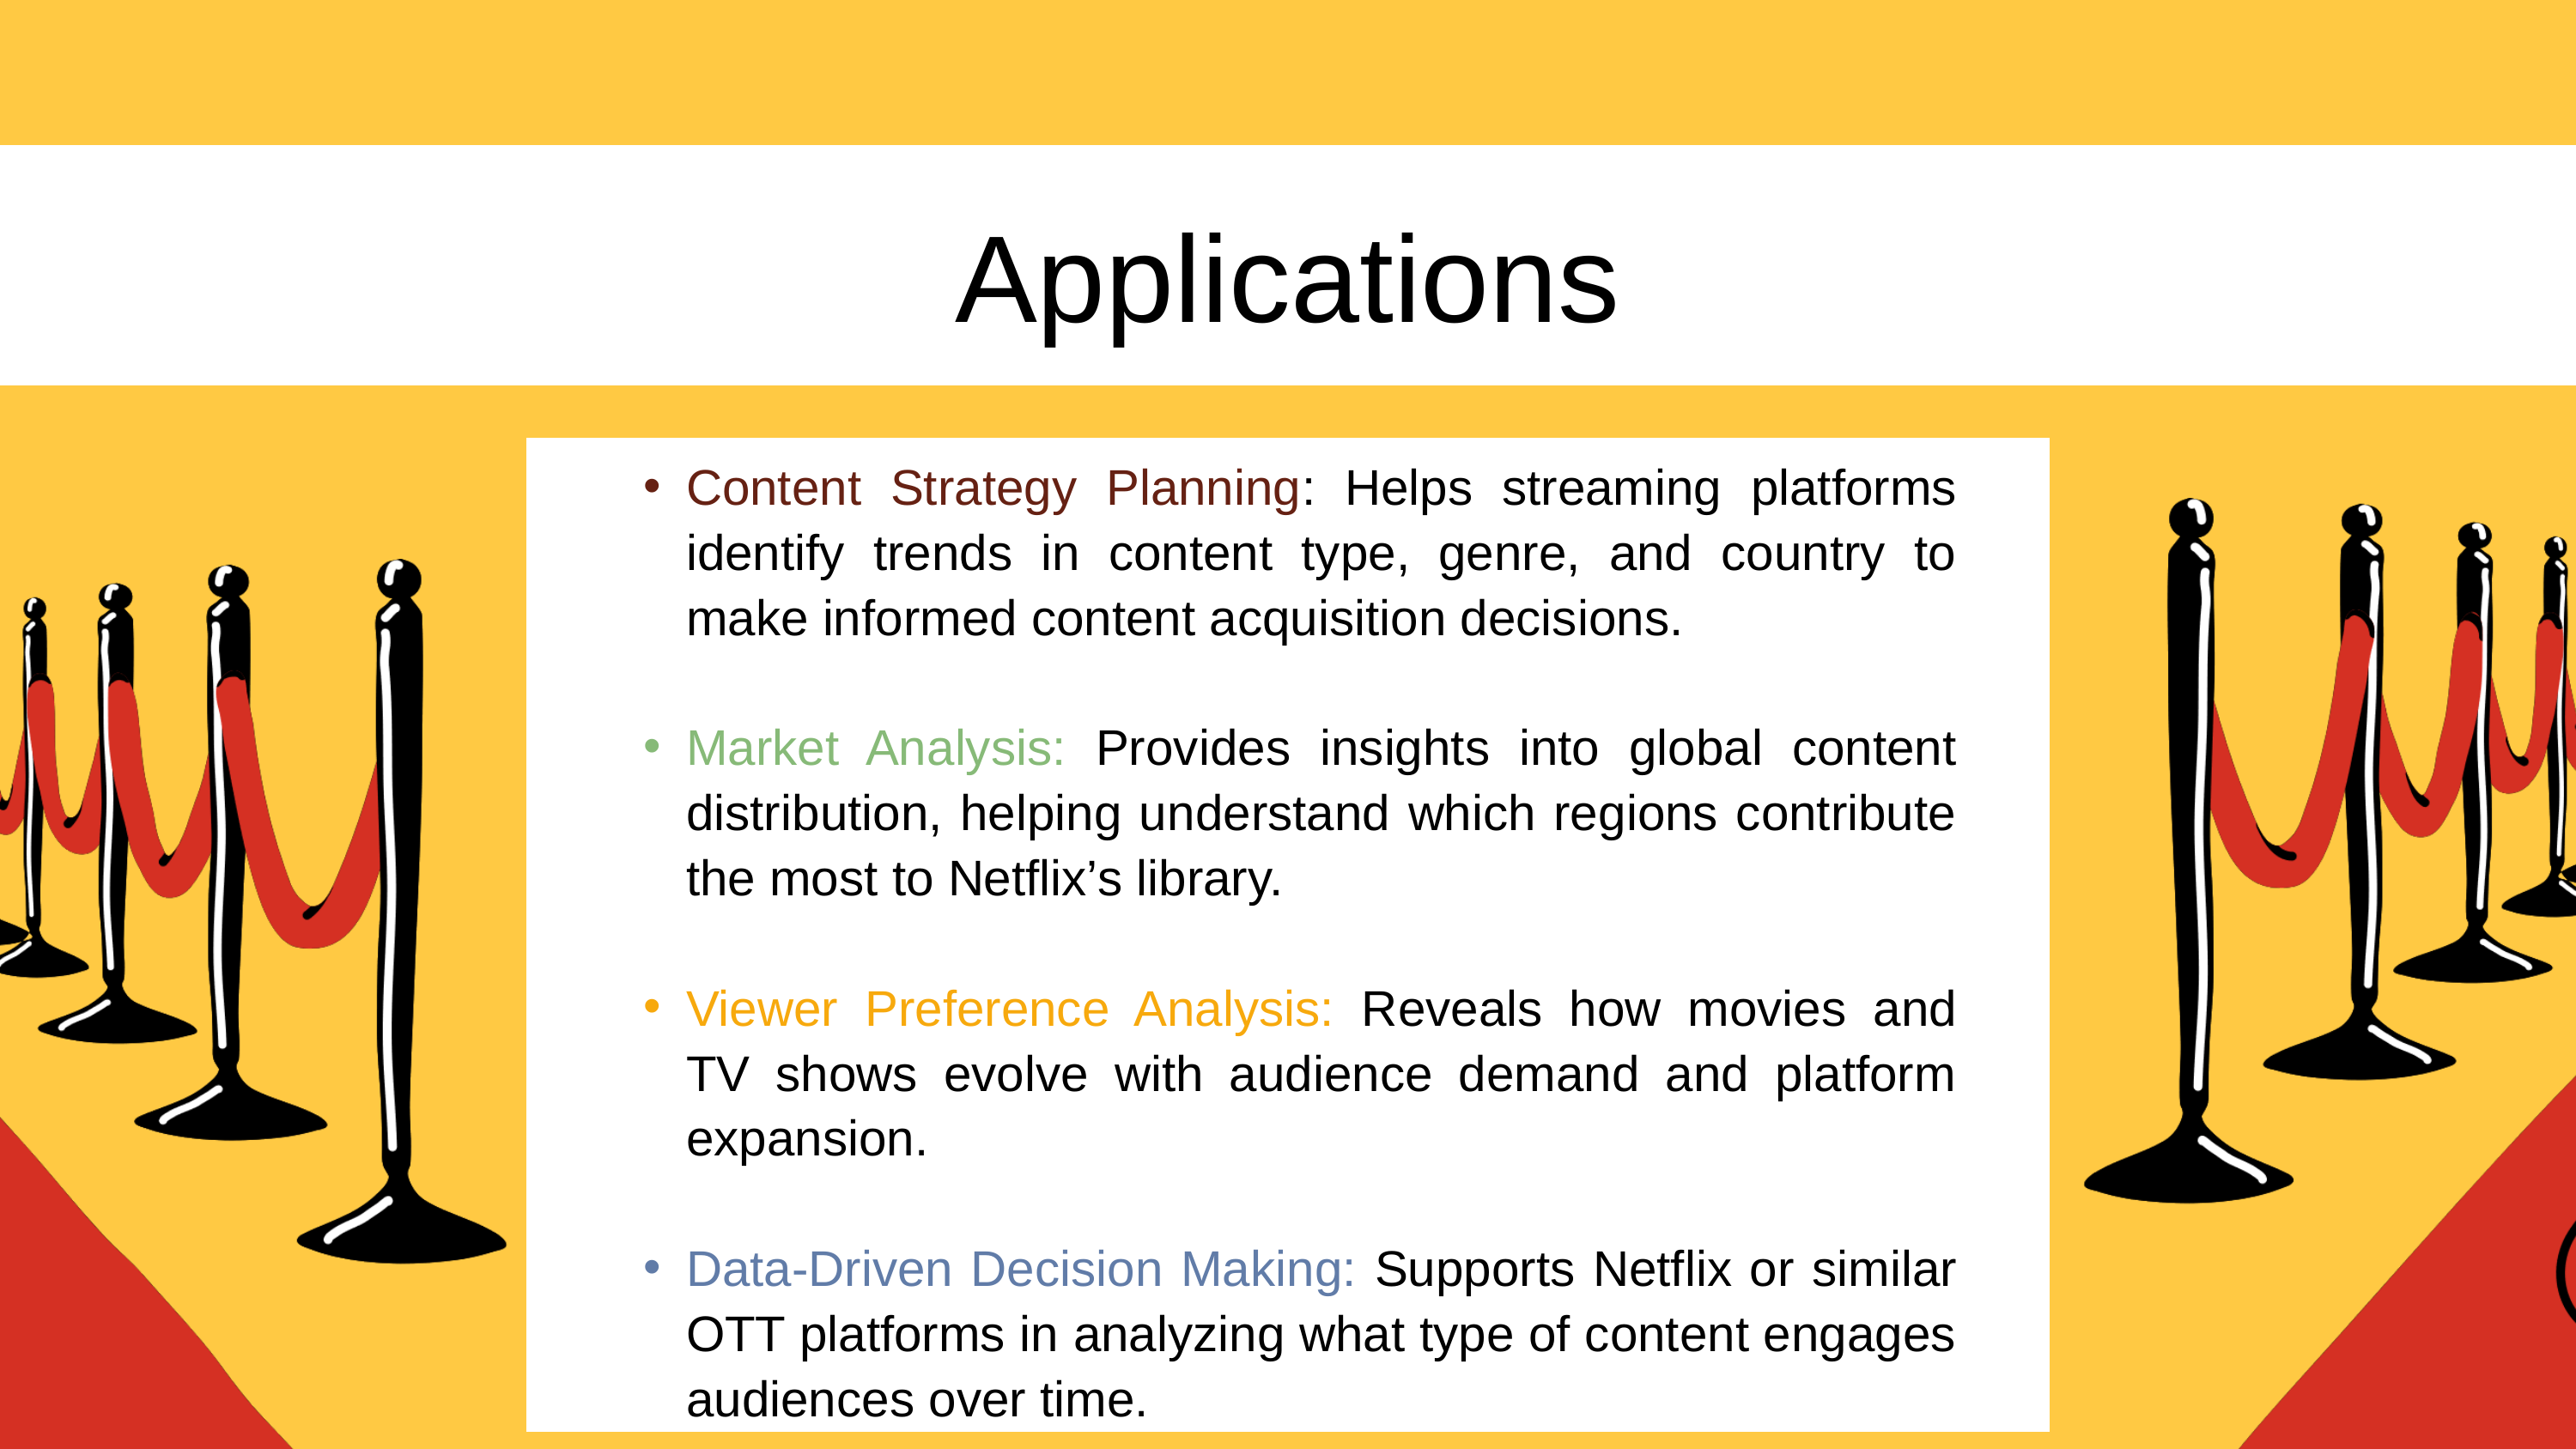

Applications

Content Strategy Planning: Helps streaming platforms identify trends in content type, genre, and country to make informed content acquisition decisions.

Market Analysis: Provides insights into global content distribution, helping understand which regions contribute the most to Netflix’s library.

Viewer Preference Analysis: Reveals how movies and TV shows evolve with audience demand and platform expansion.

Data-Driven Decision Making: Supports Netflix or similar OTT platforms in analyzing what type of content engages audiences over time.